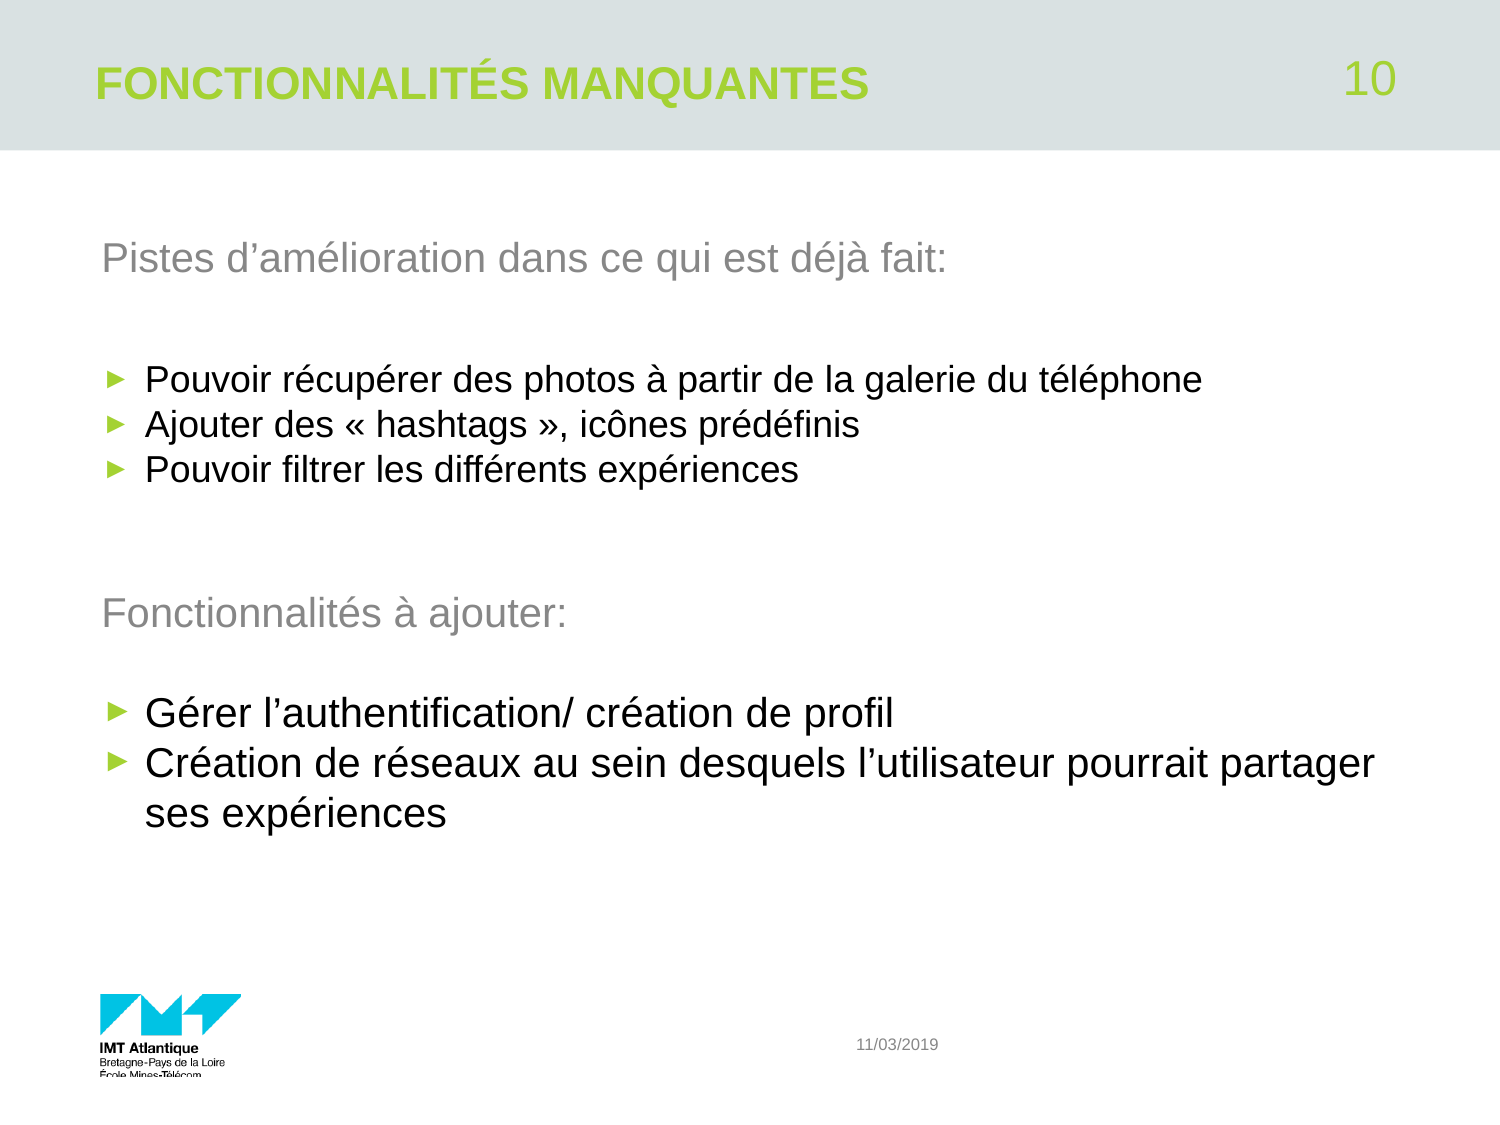

Fonctionnalités manquantes
10
Pistes d’amélioration dans ce qui est déjà fait:

Pouvoir récupérer des photos à partir de la galerie du téléphone
Ajouter des « hashtags », icônes prédéfinis
Pouvoir filtrer les différents expériences

Fonctionnalités à ajouter:

Gérer l’authentification/ création de profil
Création de réseaux au sein desquels l’utilisateur pourrait partager ses expériences

11/03/2019